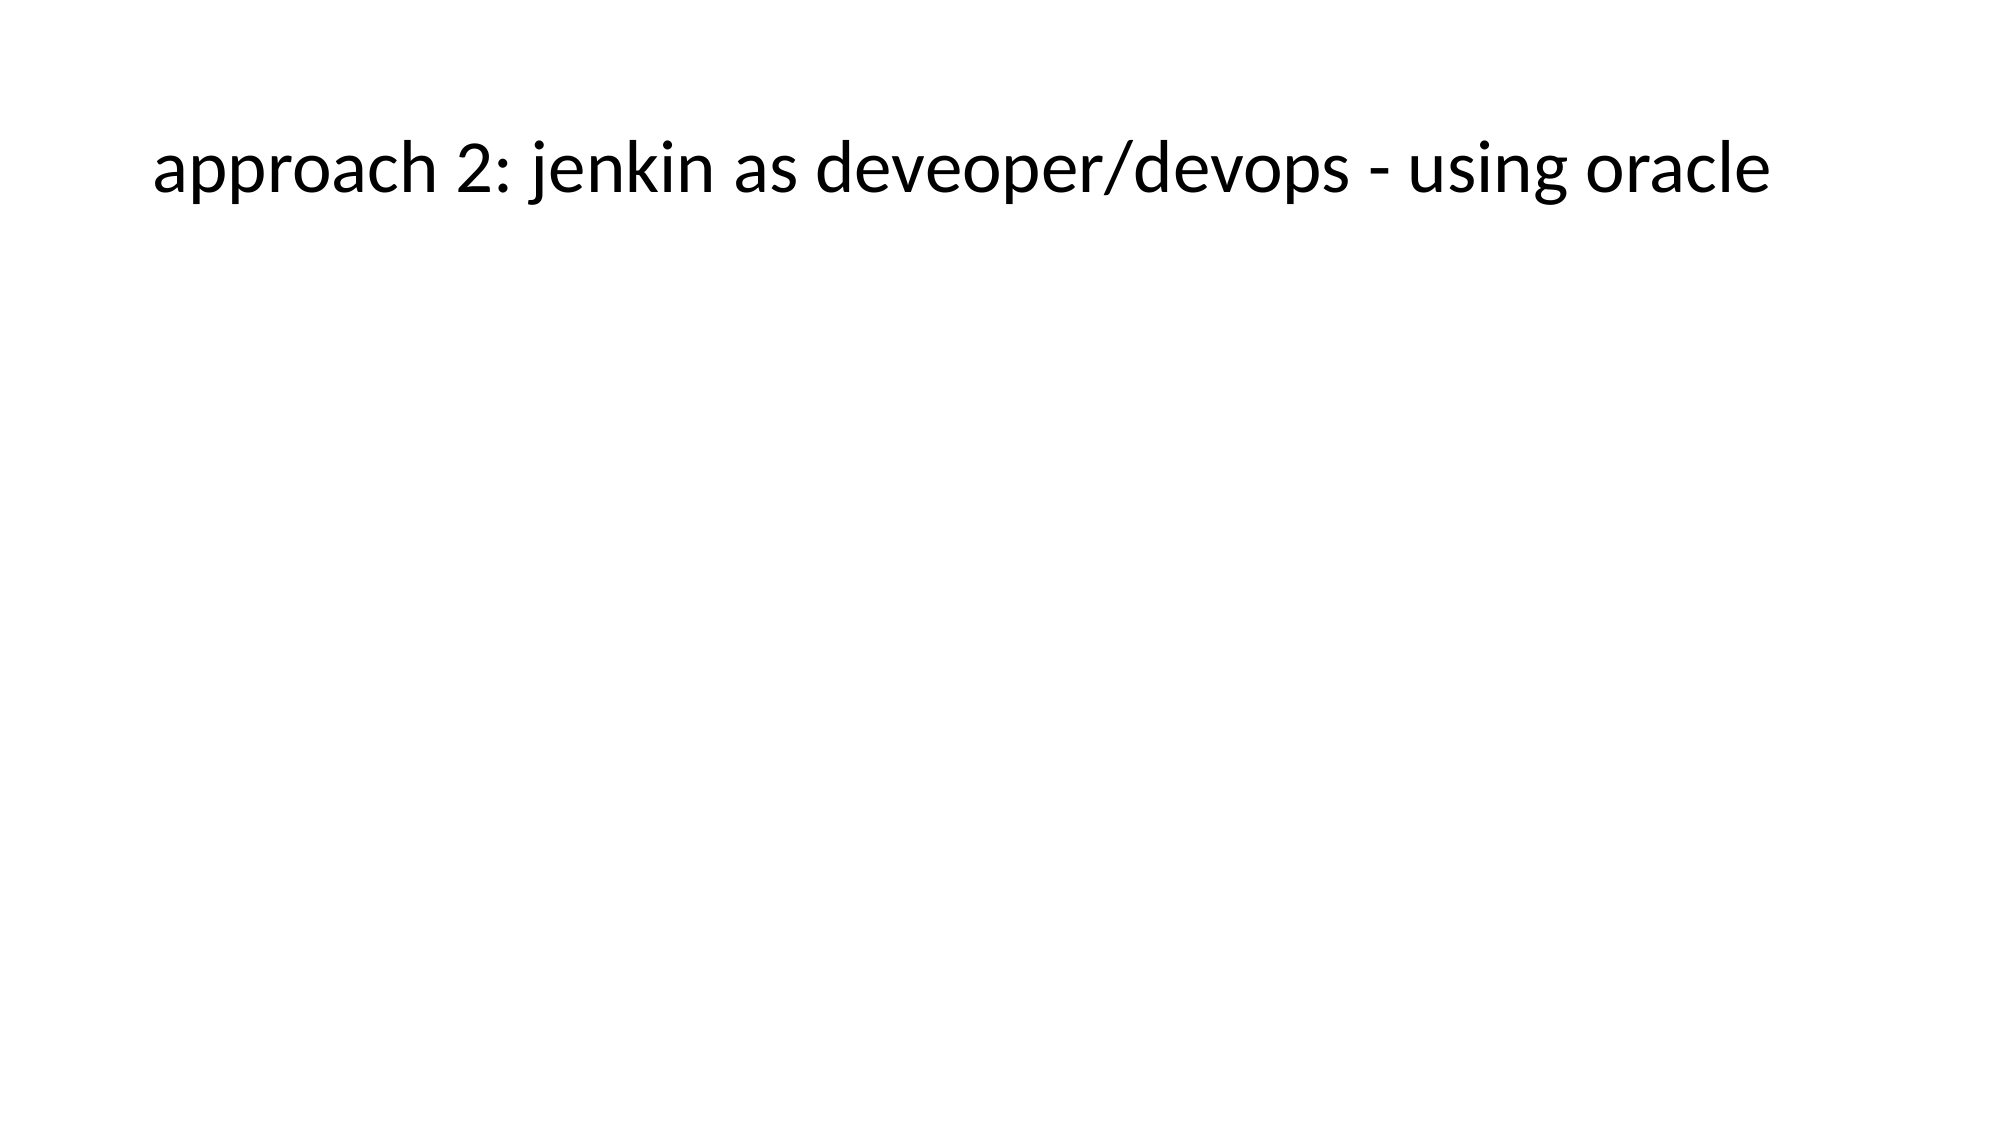

# approach 2: jenkin as deveoper/devops - using oracle